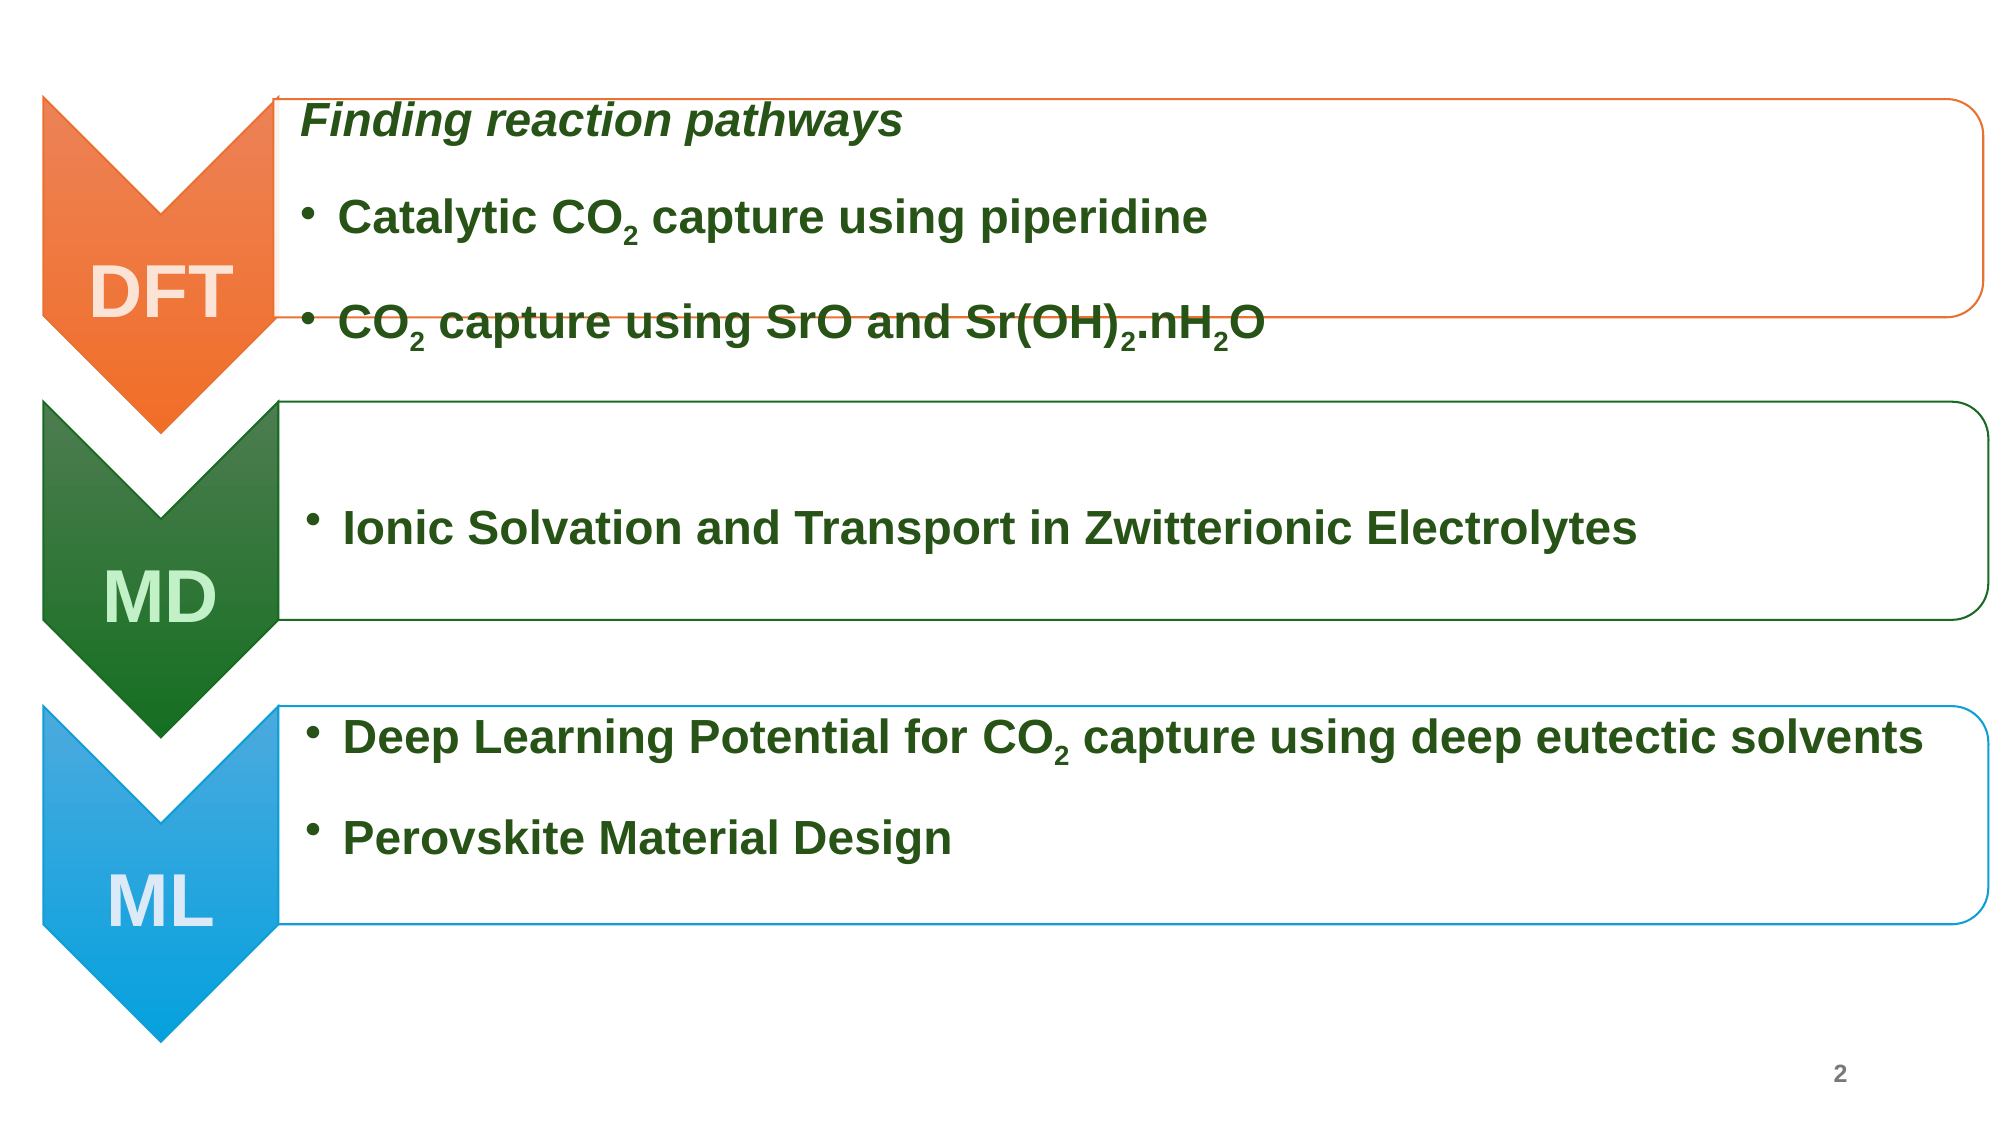

DFT
Finding reaction pathways
Catalytic CO2 capture using piperidine
CO2 capture using SrO and Sr(OH)2.nH2O
MD
Ionic Solvation and Transport in Zwitterionic Electrolytes
ML
Deep Learning Potential for CO2 capture using deep eutectic solvents
Perovskite Material Design

2